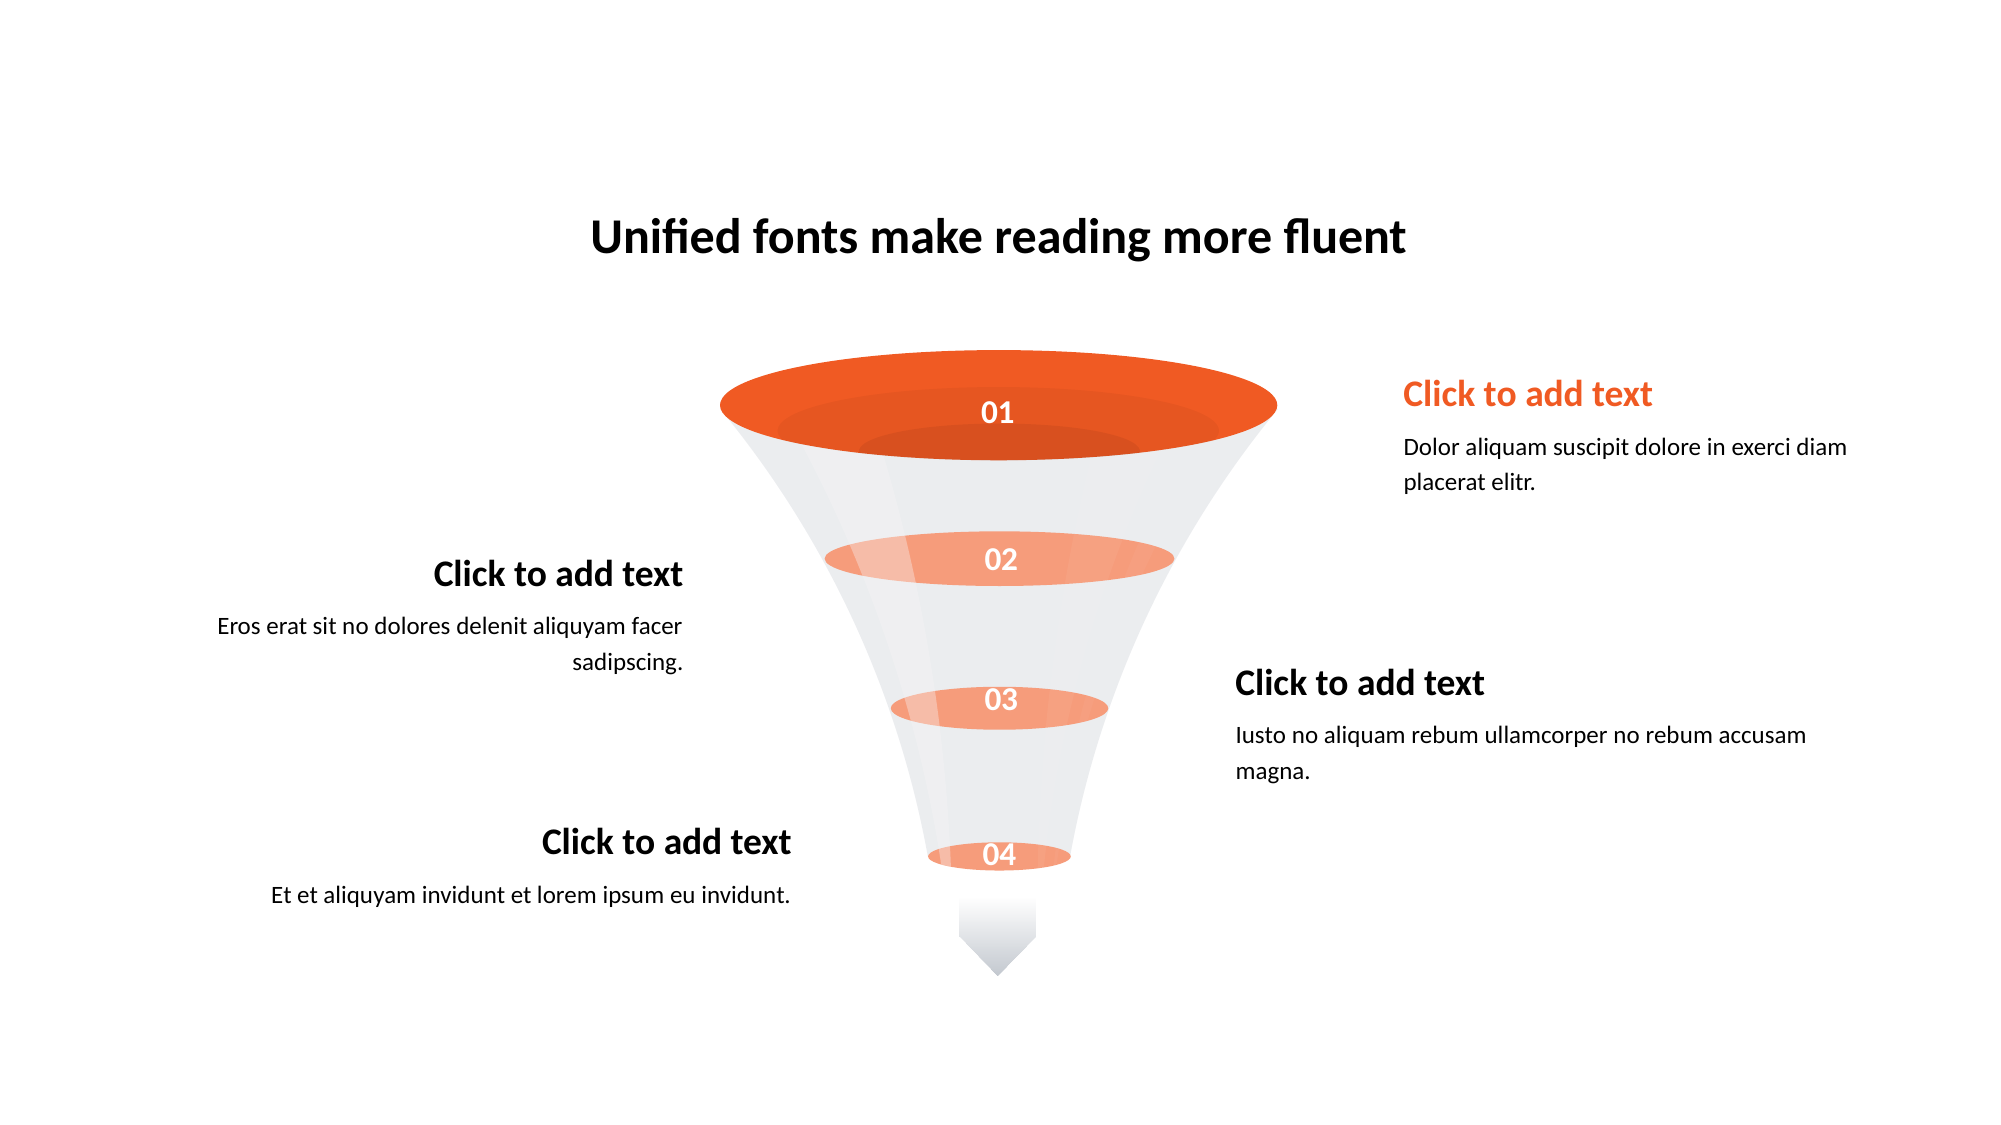

Unified fonts make reading more fluent
Click to add text
01
Dolor aliquam suscipit dolore in exerci diam placerat elitr.

Click to add text
02
Eros erat sit no dolores delenit aliquyam facer sadipscing.
Click to add text
03
Iusto no aliquam rebum ullamcorper no rebum accusam magna.
Click to add text
04
Et et aliquyam invidunt et lorem ipsum eu invidunt.